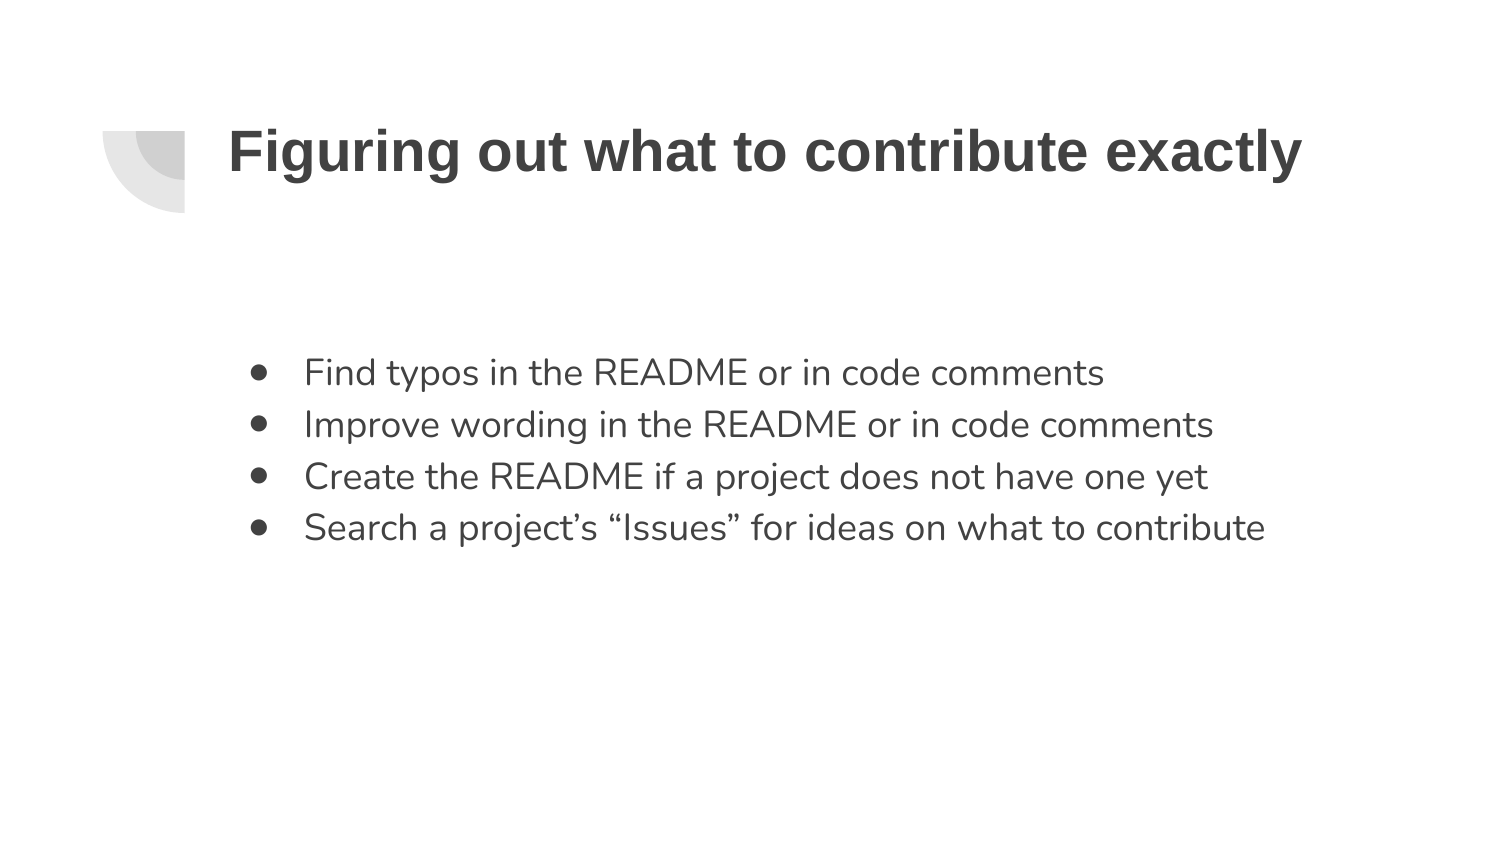

# Figuring out what to contribute exactly
Find typos in the README or in code comments
Improve wording in the README or in code comments
Create the README if a project does not have one yet
Search a project’s “Issues” for ideas on what to contribute